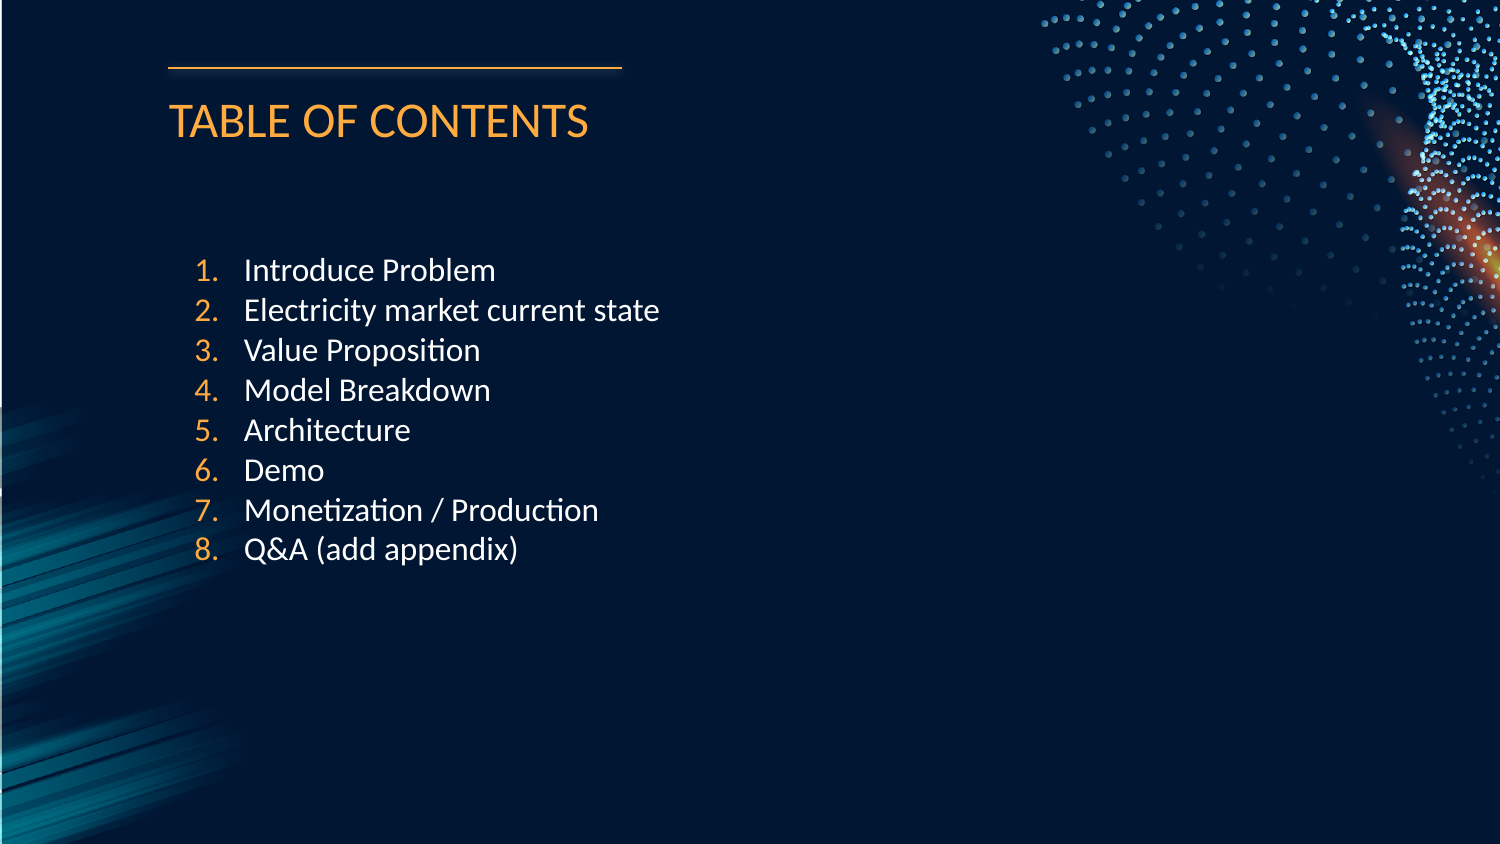

# TABLE OF CONTENTS

Introduce Problem
Electricity market current state
Value Proposition
Model Breakdown
Architecture
Demo
Monetization / Production
Q&A (add appendix)